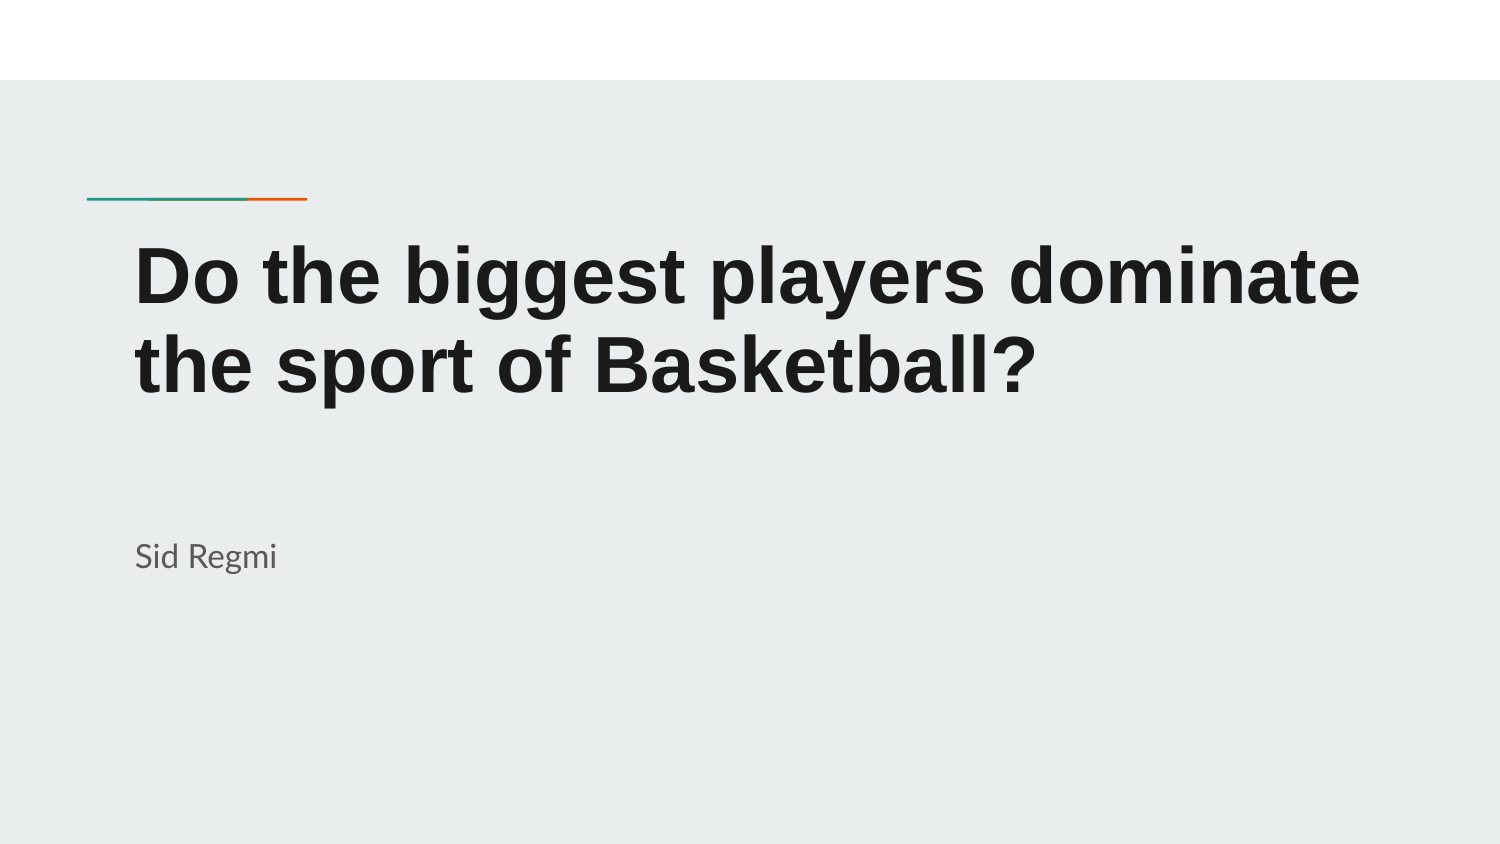

# Do the biggest players dominate the sport of Basketball?
Sid Regmi